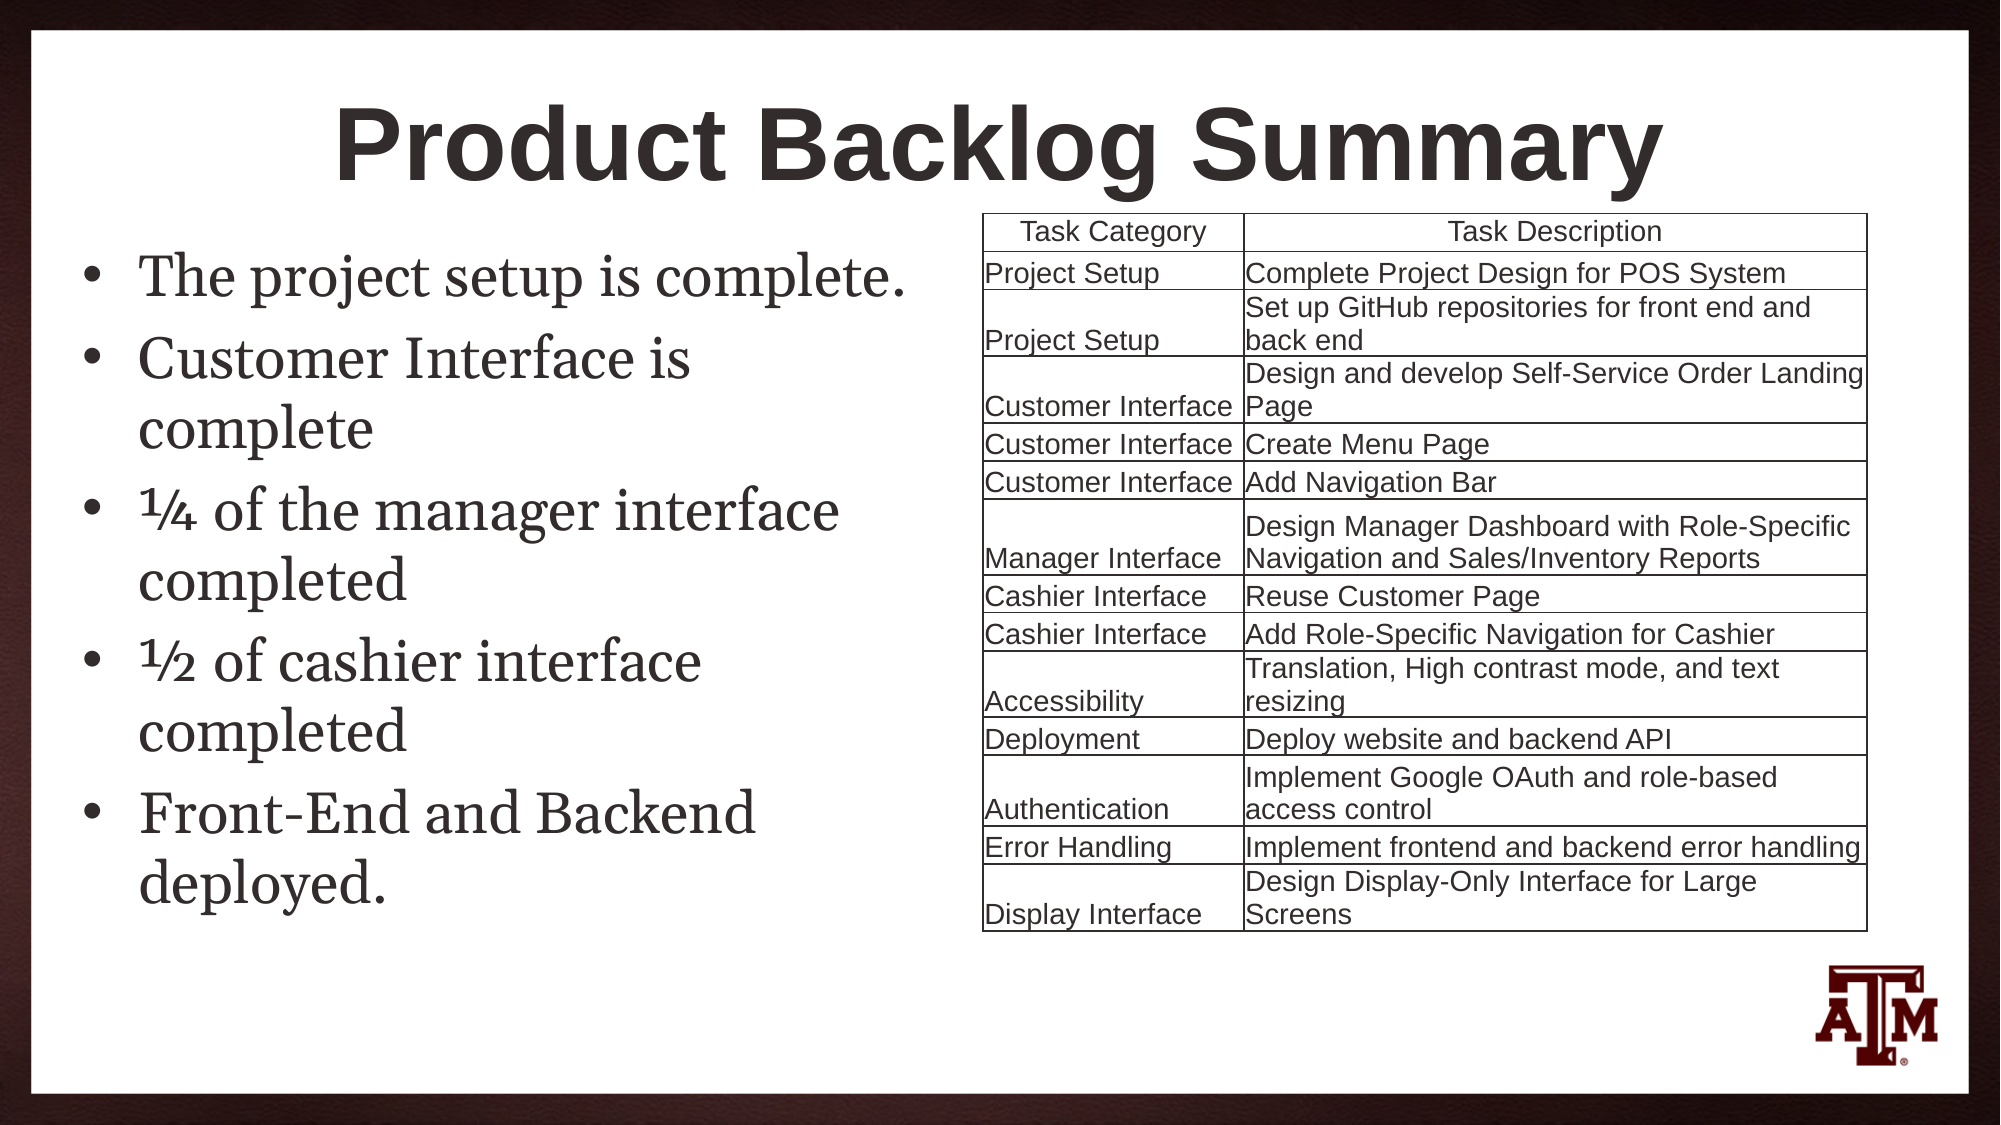

# Product Backlog Summary
| Task Category | Task Description |
| --- | --- |
| Project Setup | Complete Project Design for POS System |
| Project Setup | Set up GitHub repositories for front end and back end |
| Customer Interface | Design and develop Self-Service Order Landing Page |
| Customer Interface | Create Menu Page |
| Customer Interface | Add Navigation Bar |
| Manager Interface | Design Manager Dashboard with Role-Specific Navigation and Sales/Inventory Reports |
| Cashier Interface | Reuse Customer Page |
| Cashier Interface | Add Role-Specific Navigation for Cashier |
| Accessibility | Translation, High contrast mode, and text resizing |
| Deployment | Deploy website and backend API |
| Authentication | Implement Google OAuth and role-based access control |
| Error Handling | Implement frontend and backend error handling |
| Display Interface | Design Display-Only Interface for Large Screens |
The project setup is complete.
Customer Interface is complete
¼ of the manager interface completed
½ of cashier interface completed
Front-End and Backend deployed.